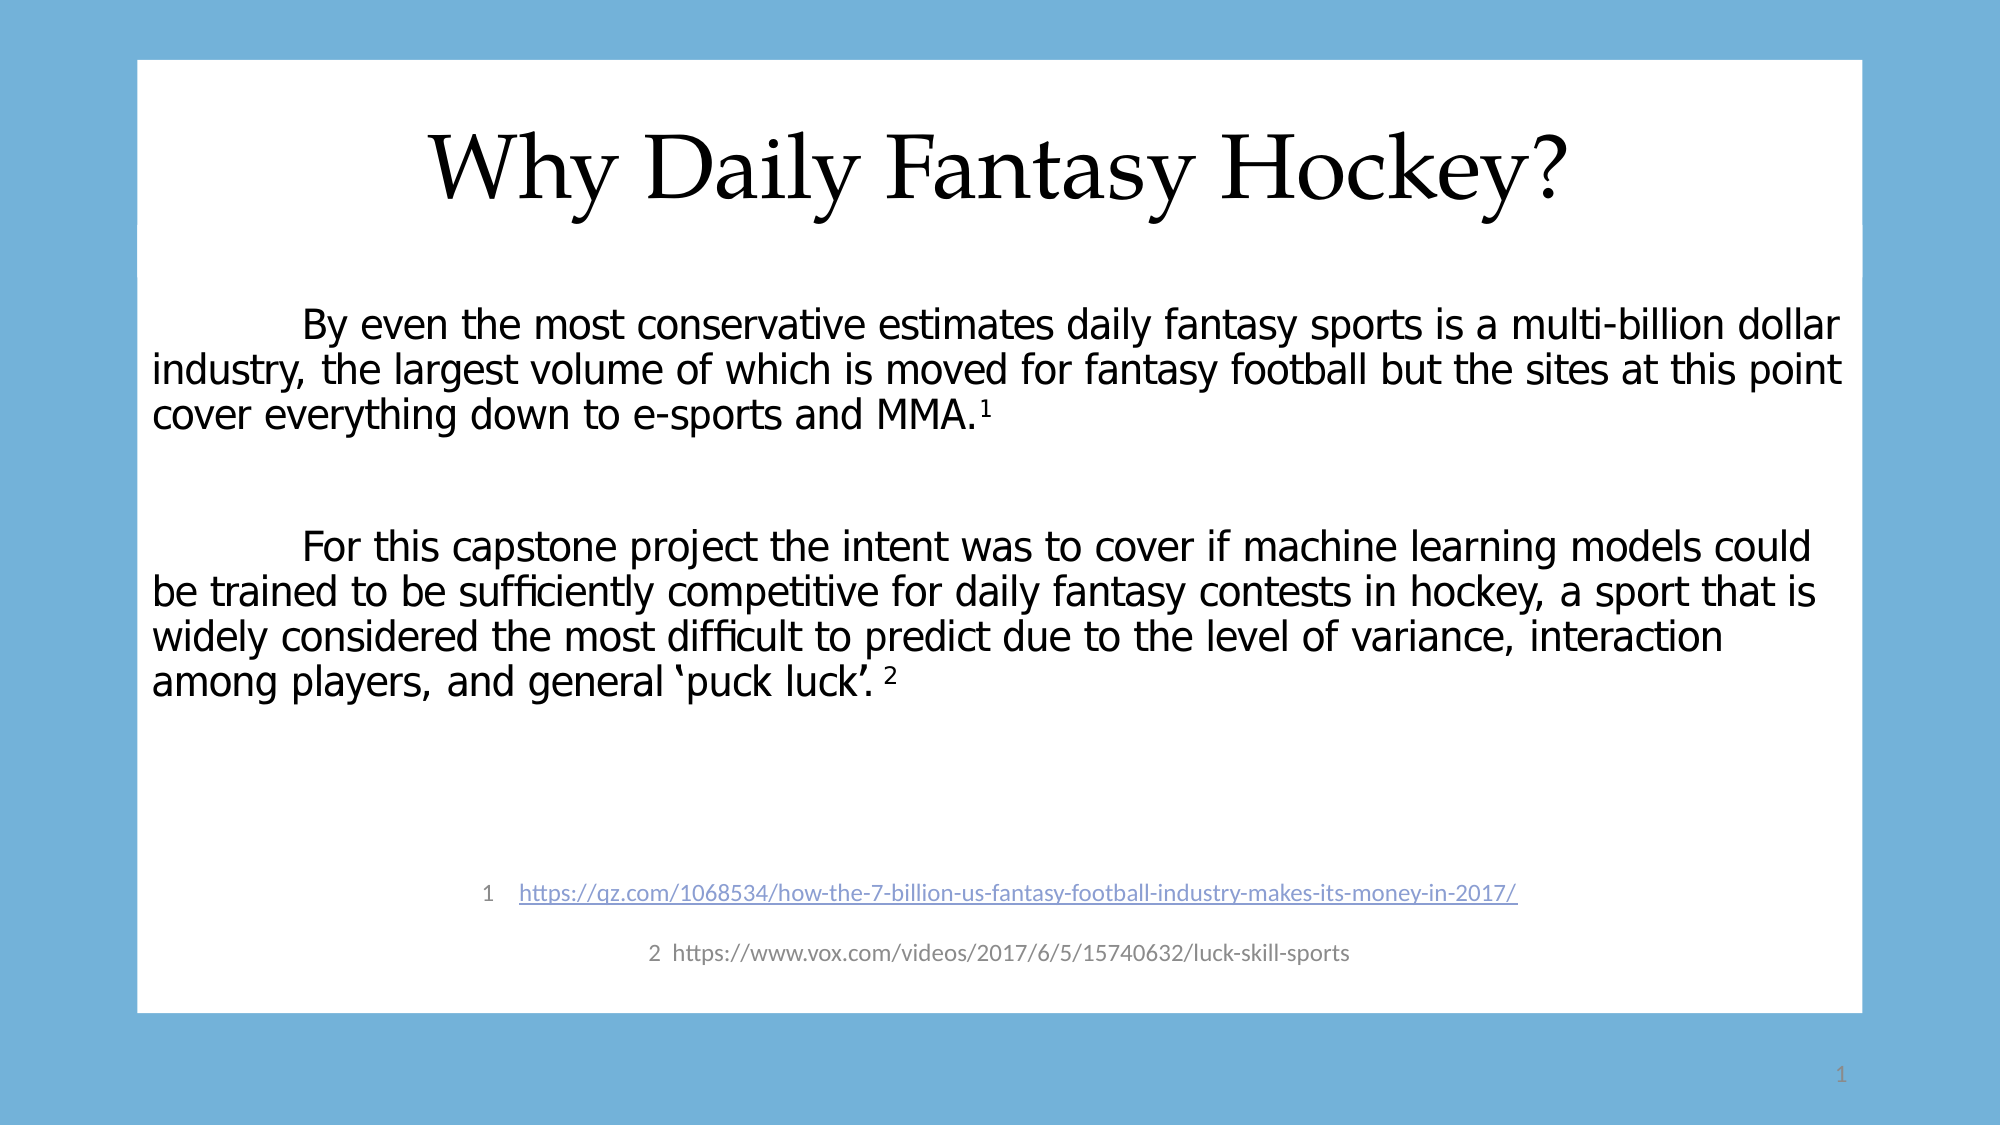

# Why Daily Fantasy Hockey?

	By even the most conservative estimates daily fantasy sports is a multi-billion dollar industry, the largest volume of which is moved for fantasy football but the sites at this point cover everything down to e-sports and MMA.1

	For this capstone project the intent was to cover if machine learning models could be trained to be sufficiently competitive for daily fantasy contests in hockey, a sport that is widely considered the most difficult to predict due to the level of variance, interaction among players, and general ‘puck luck’. 2

https://qz.com/1068534/how-the-7-billion-us-fantasy-football-industry-makes-its-money-in-2017/

2  https://www.vox.com/videos/2017/6/5/15740632/luck-skill-sports

1